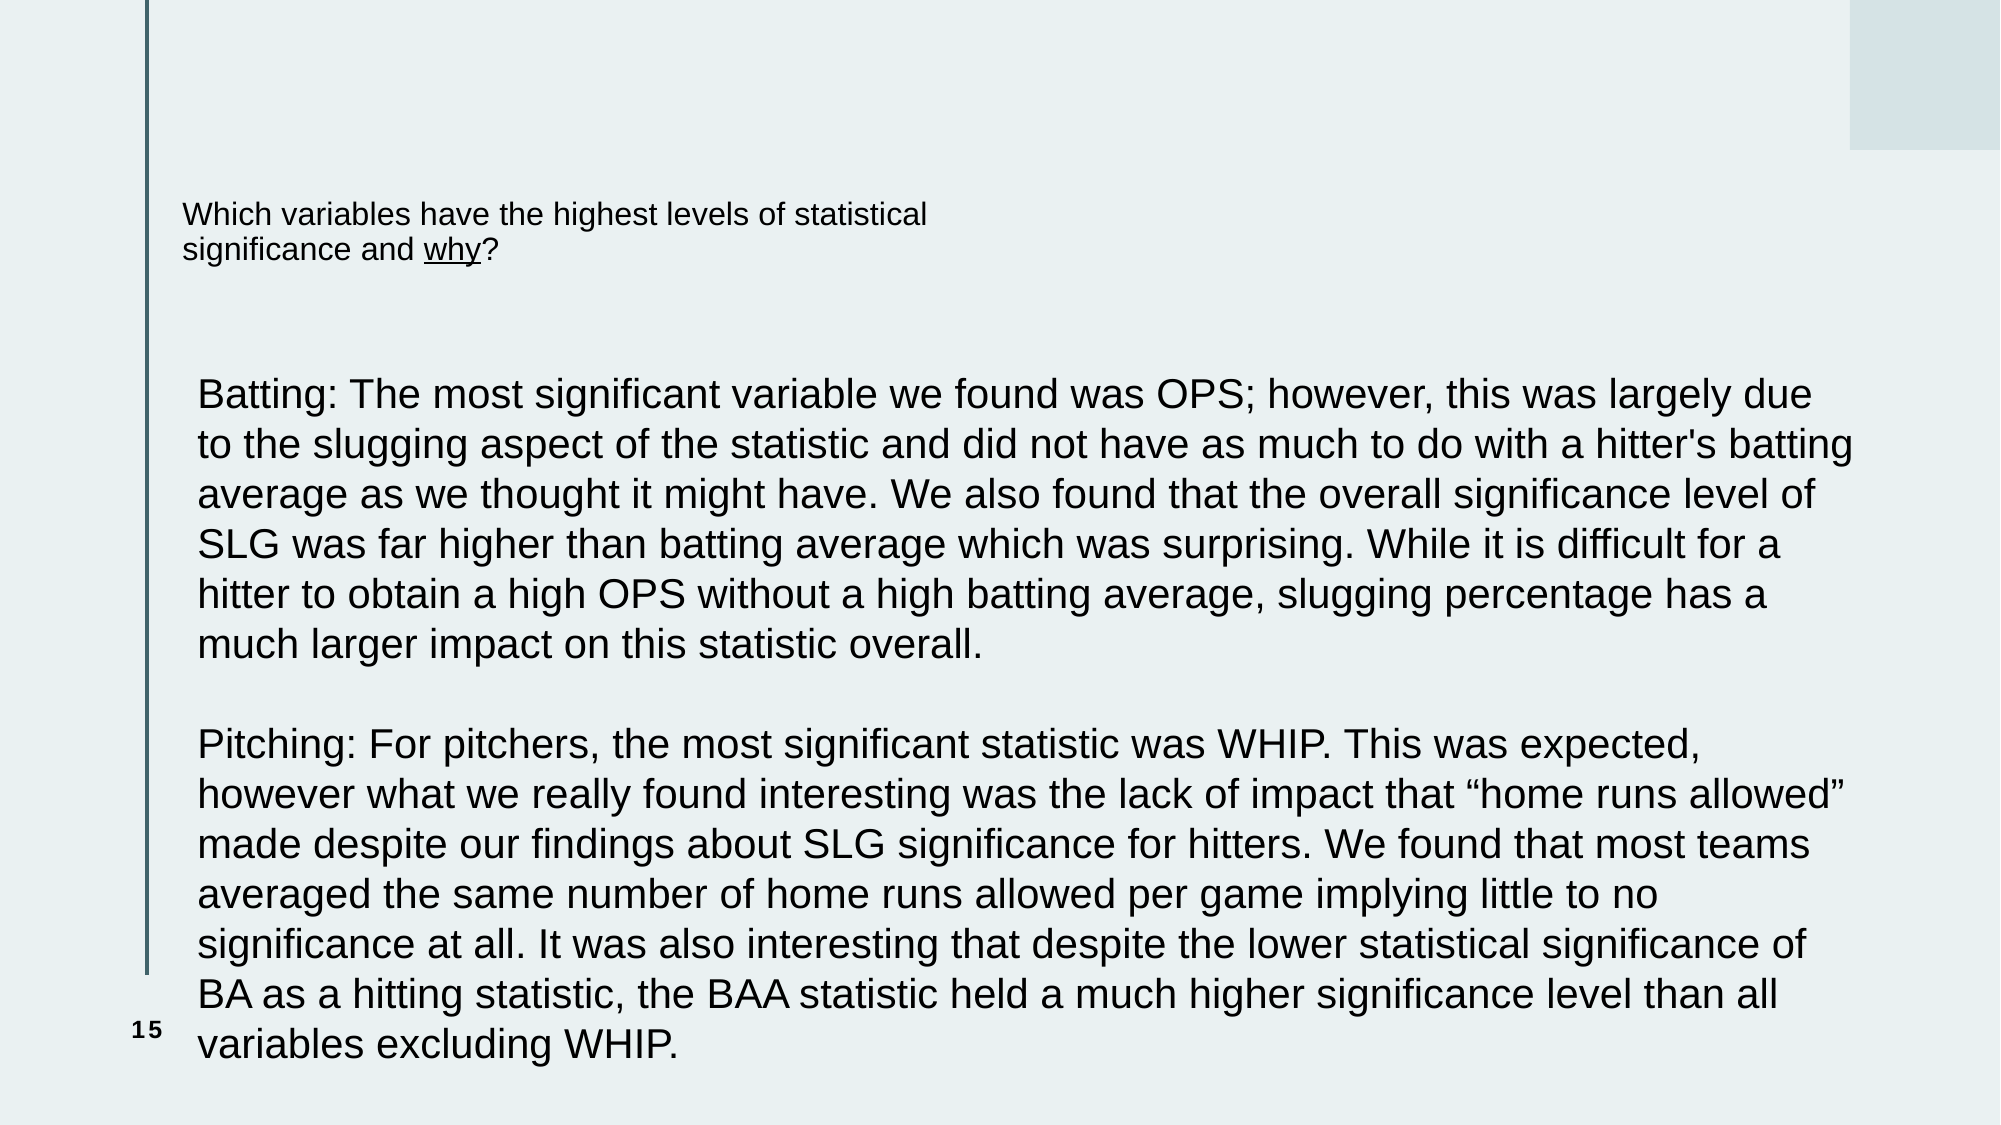

# Which variables have the highest levels of statistical significance and why?
Batting: The most significant variable we found was OPS; however, this was largely due to the slugging aspect of the statistic and did not have as much to do with a hitter's batting average as we thought it might have. We also found that the overall significance level of SLG was far higher than batting average which was surprising. While it is difficult for a hitter to obtain a high OPS without a high batting average, slugging percentage has a much larger impact on this statistic overall.

Pitching: For pitchers, the most significant statistic was WHIP. This was expected, however what we really found interesting was the lack of impact that “home runs allowed” made despite our findings about SLG significance for hitters. We found that most teams averaged the same number of home runs allowed per game implying little to no significance at all. It was also interesting that despite the lower statistical significance of BA as a hitting statistic, the BAA statistic held a much higher significance level than all variables excluding WHIP.

15